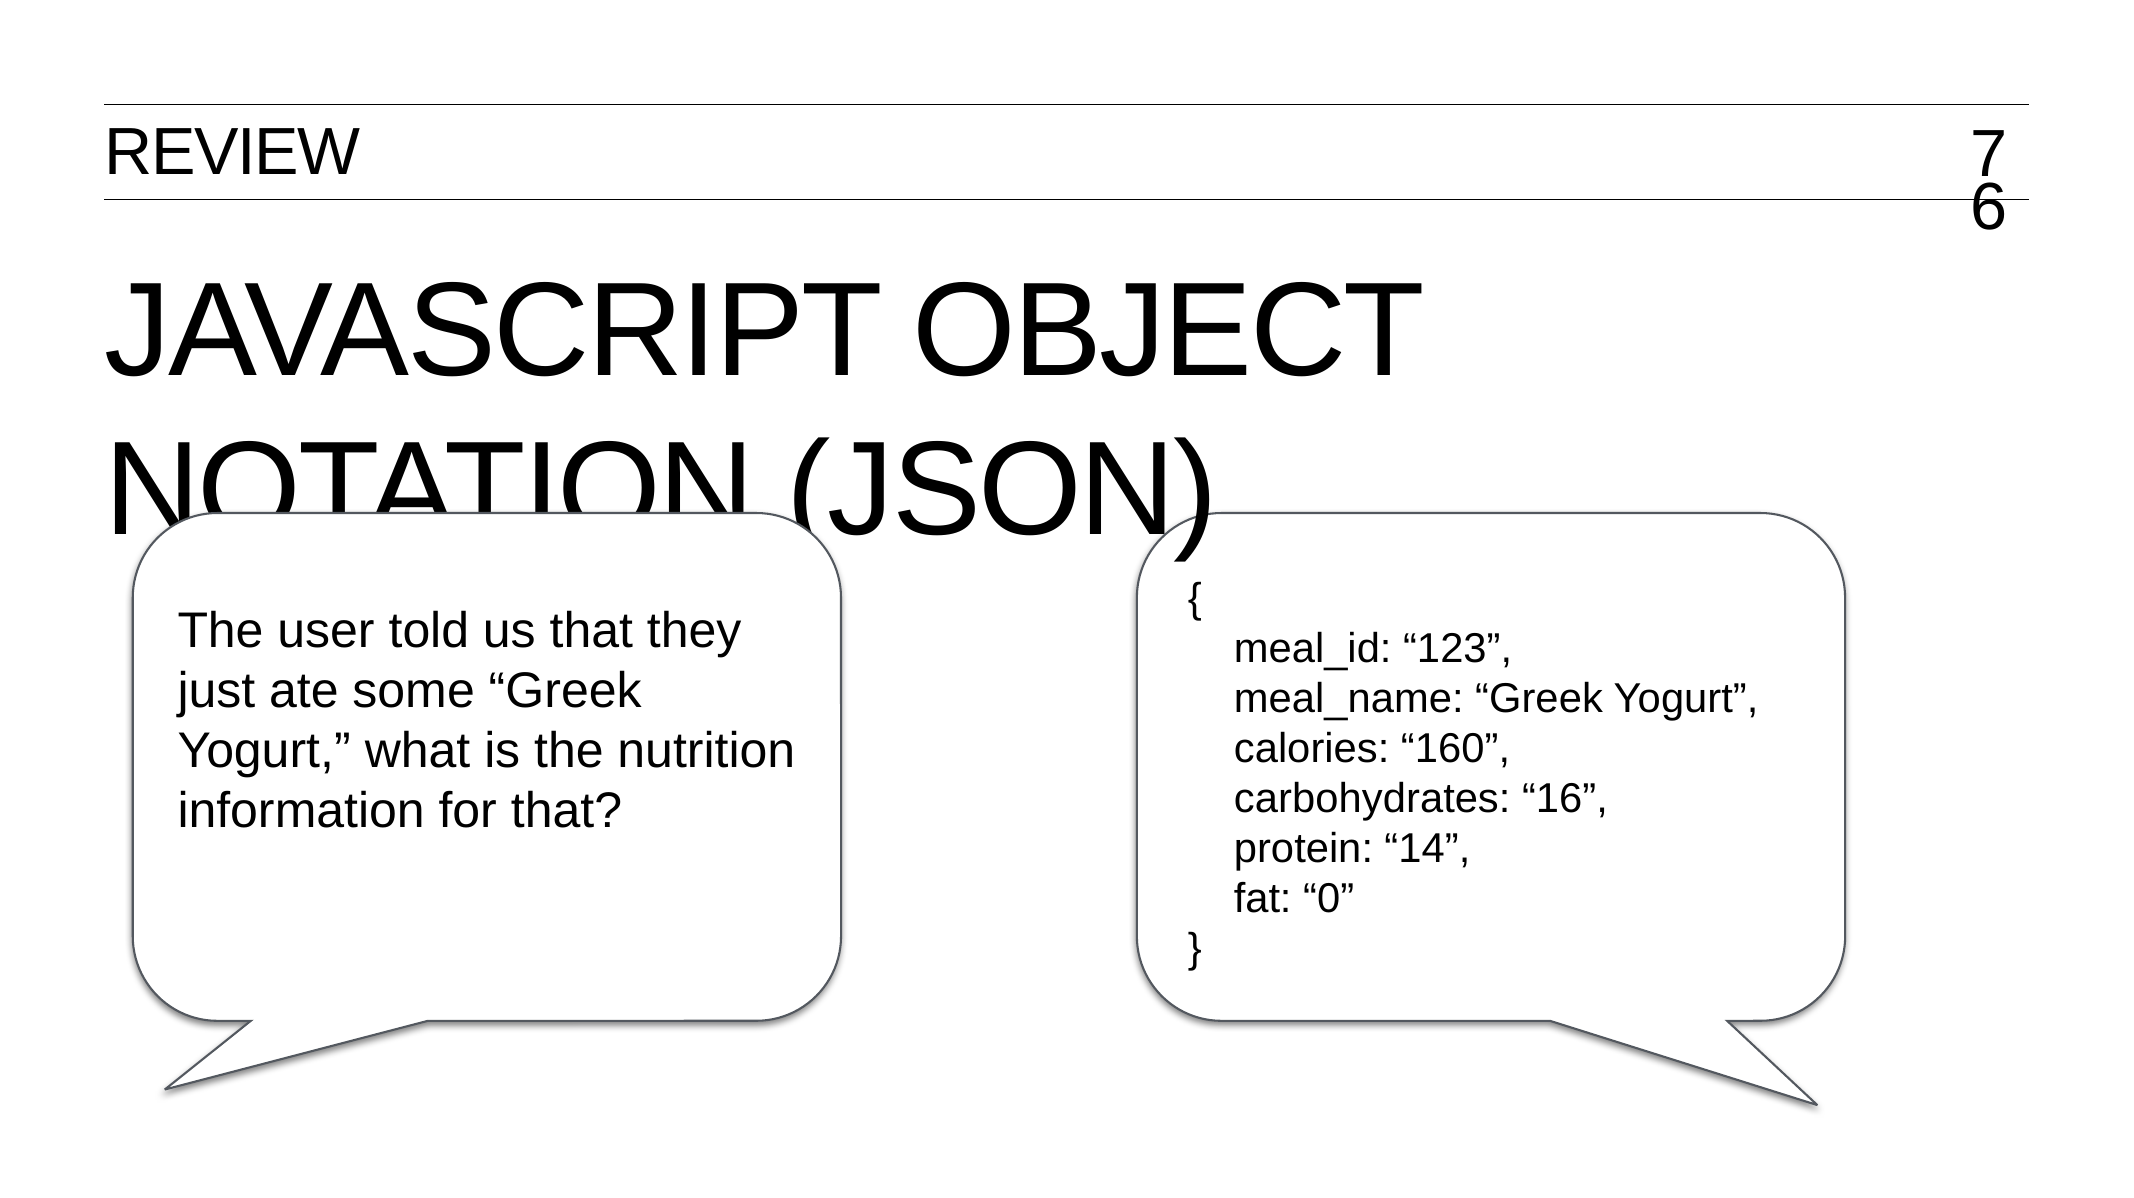

REVIEW
76

# JAVASCRIPT OBJECT NOTATION (JSON)

{
    meal_id: “123”,
    meal_name: “Greek Yogurt”,
    calories: “160”,
    carbohydrates: “16”,
    protein: “14”,
    fat: “0”
}
The user told us that they just ate some “Greek Yogurt,” what is the nutrition information for that?